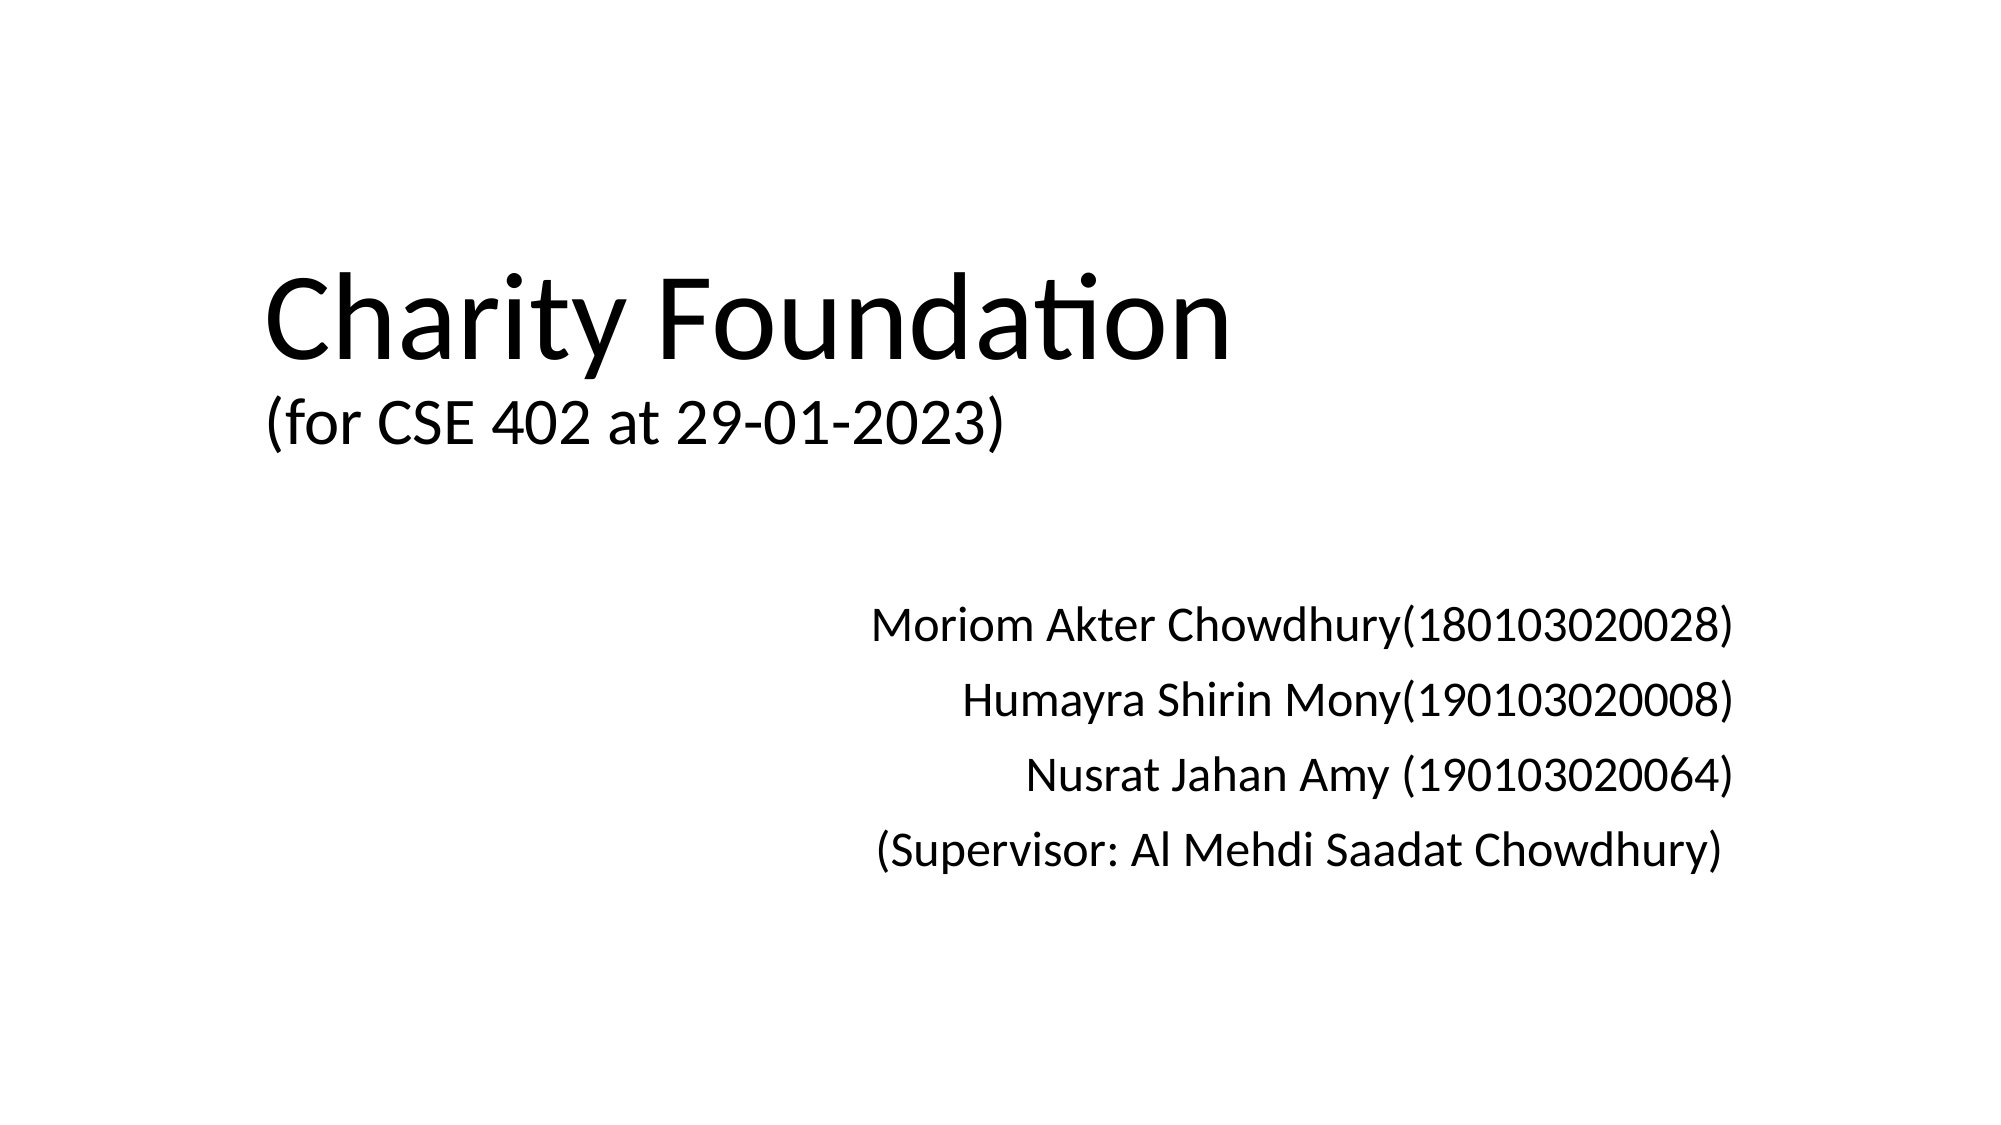

# Charity Foundation (for CSE 402 at 29-01-2023)
Moriom Akter Chowdhury(180103020028)
Humayra Shirin Mony(190103020008)
Nusrat Jahan Amy (190103020064)
(Supervisor: Al Mehdi Saadat Chowdhury)